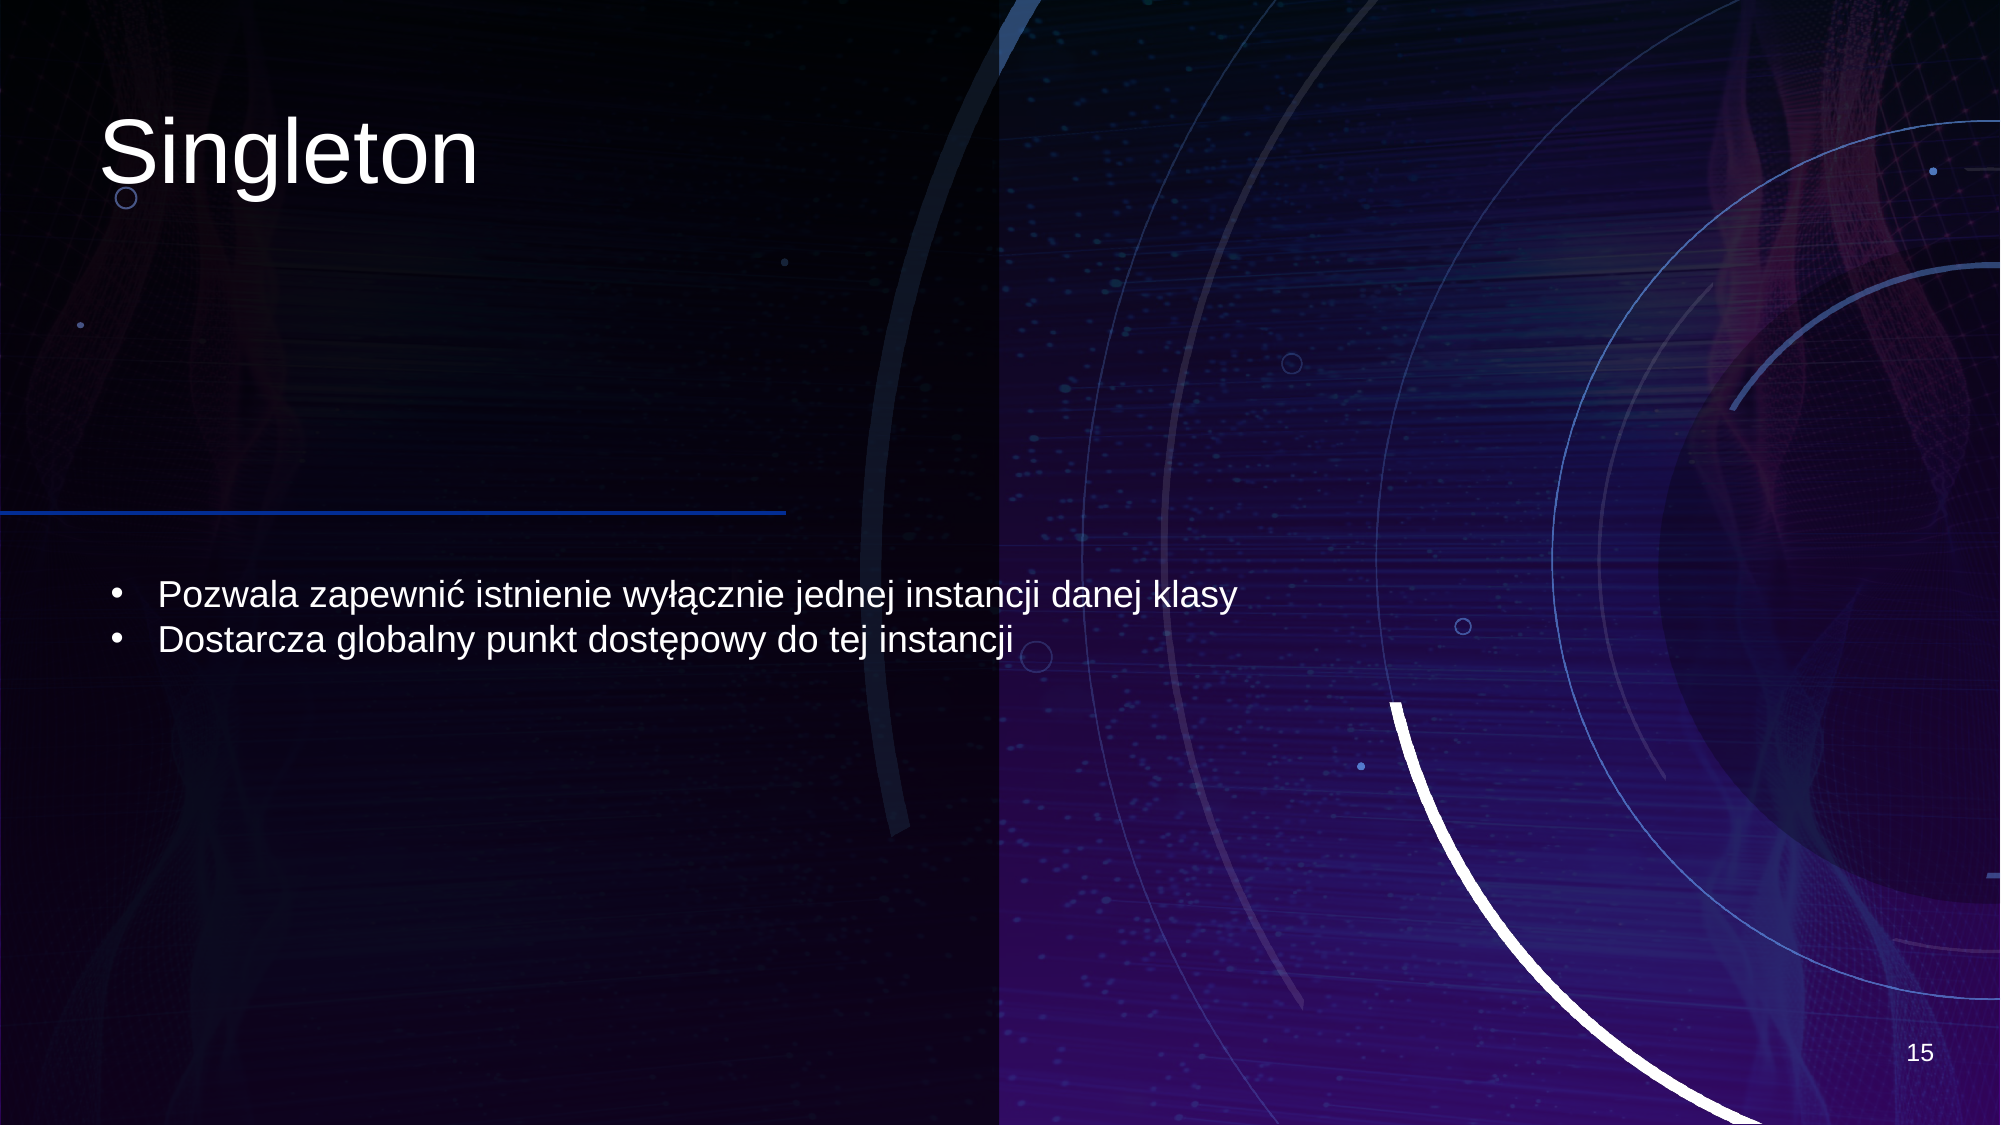

# Singleton
Pozwala zapewnić istnienie wyłącznie jednej instancji danej klasy
Dostarcza globalny punkt dostępowy do tej instancji
15